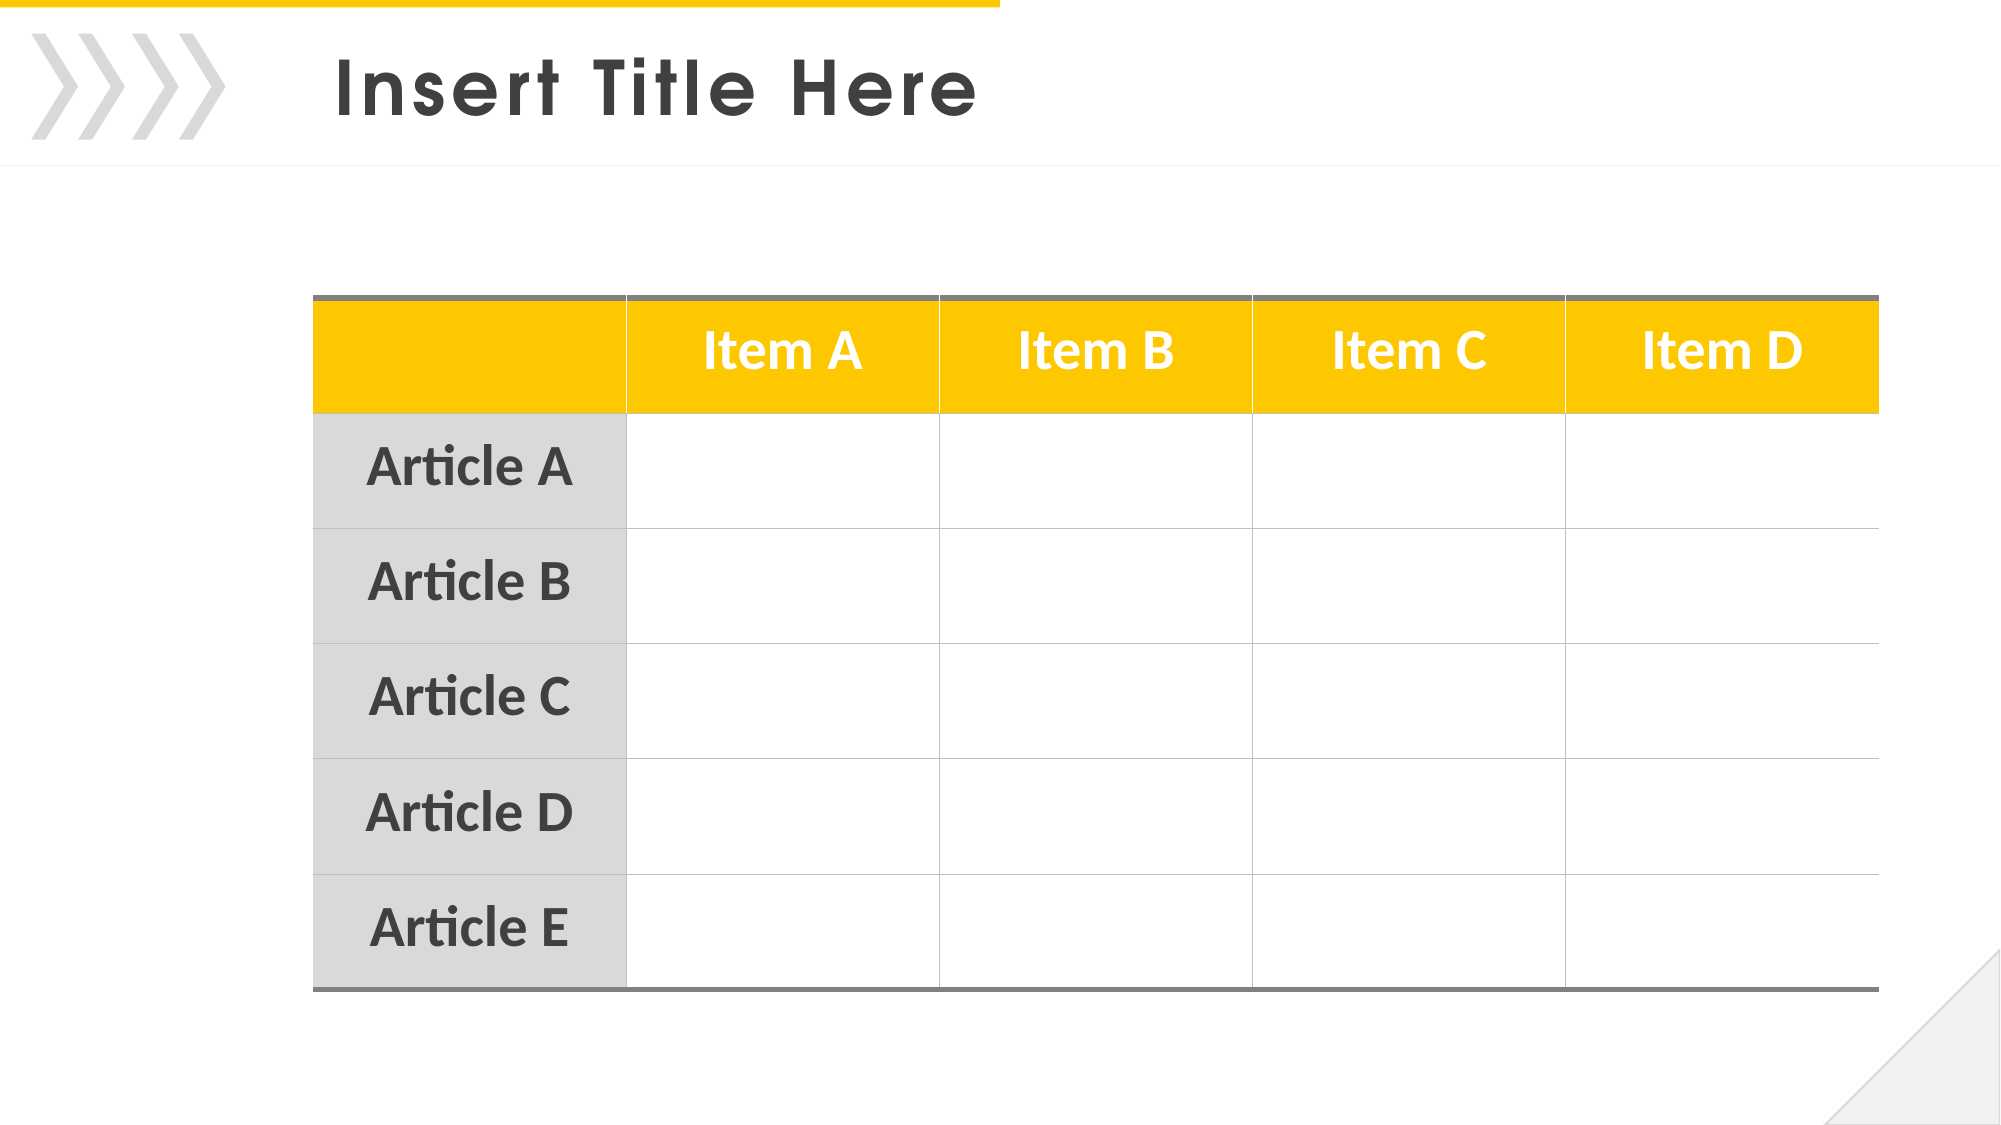

Insert Title Here

|  | Item A | Item B | Item C | Item D |
| --- | --- | --- | --- | --- |
| Article A |  |  |  |  |
| Article B |  |  |  |  |
| Article C |  |  |  |  |
| Article D |  |  |  |  |
| Article E |  |  |  |  |